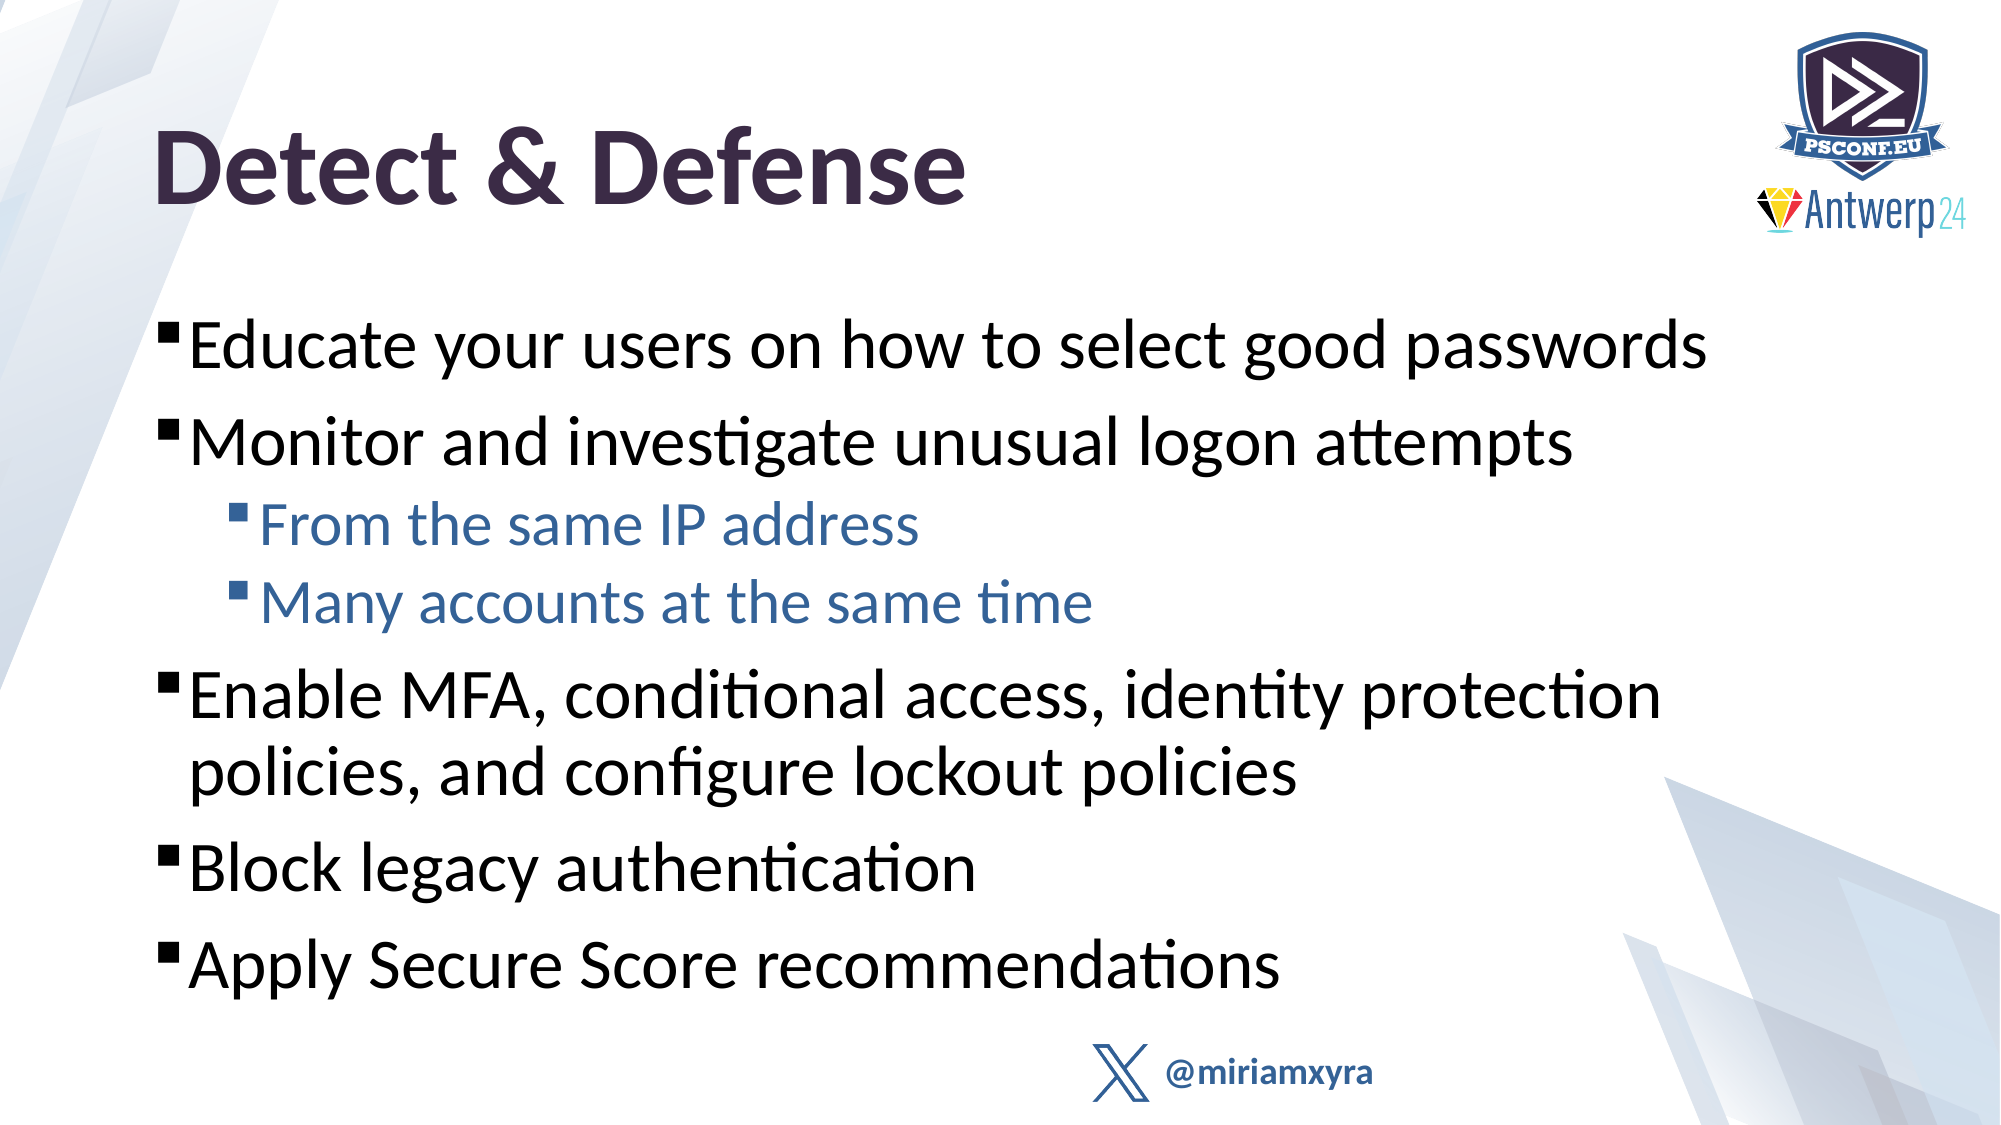

# Detect & Defense
Educate your users on how to select good passwords
Monitor and investigate unusual logon attempts
From the same IP address
Many accounts at the same time
Enable MFA, conditional access, identity protection policies, and configure lockout policies
Block legacy authentication
Apply Secure Score recommendations